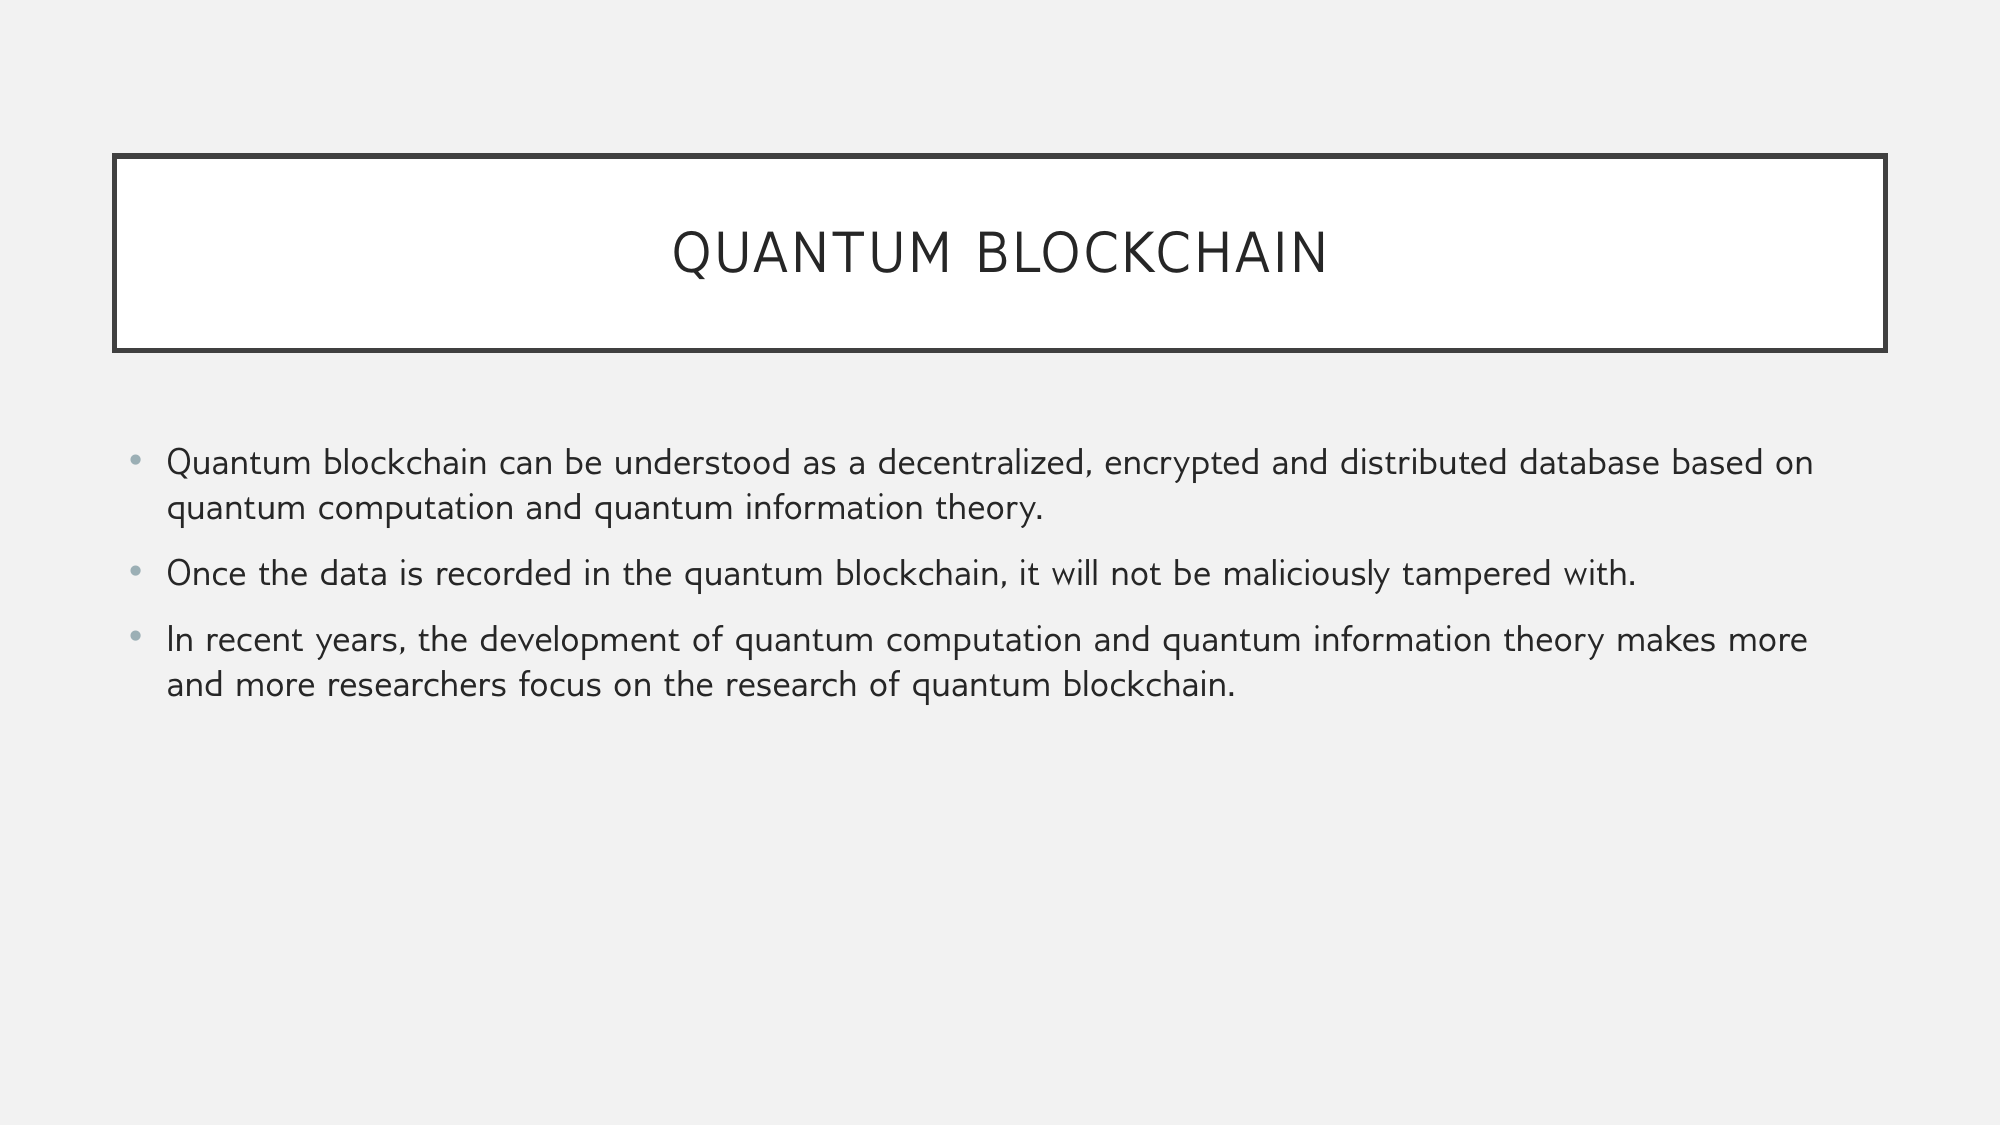

# Quantum Blockchain
Quantum blockchain can be understood as a decentralized, encrypted and distributed database based on quantum computation and quantum information theory.
Once the data is recorded in the quantum blockchain, it will not be maliciously tampered with.
In recent years, the development of quantum computation and quantum information theory makes more and more researchers focus on the research of quantum blockchain.